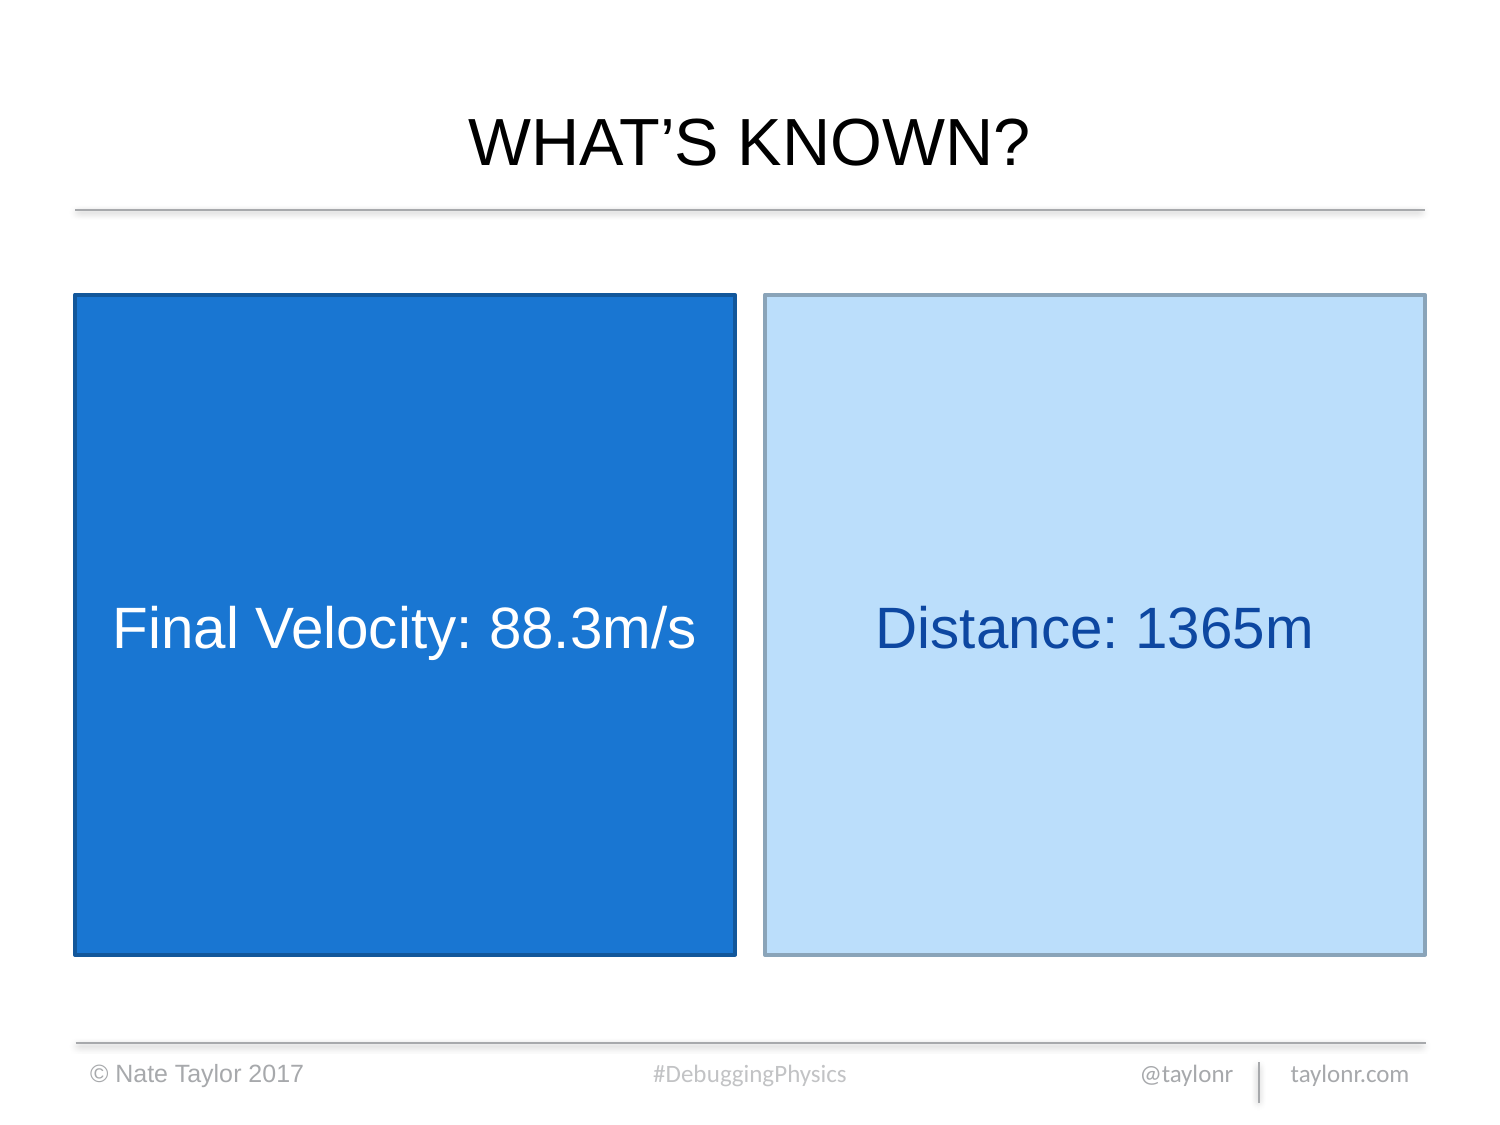

# WHAT’S KNOWN?
Final Velocity: 88.3m/s
Distance: 1365m
© Nate Taylor 2017
#DebuggingPhysics
@taylonr          taylonr.com